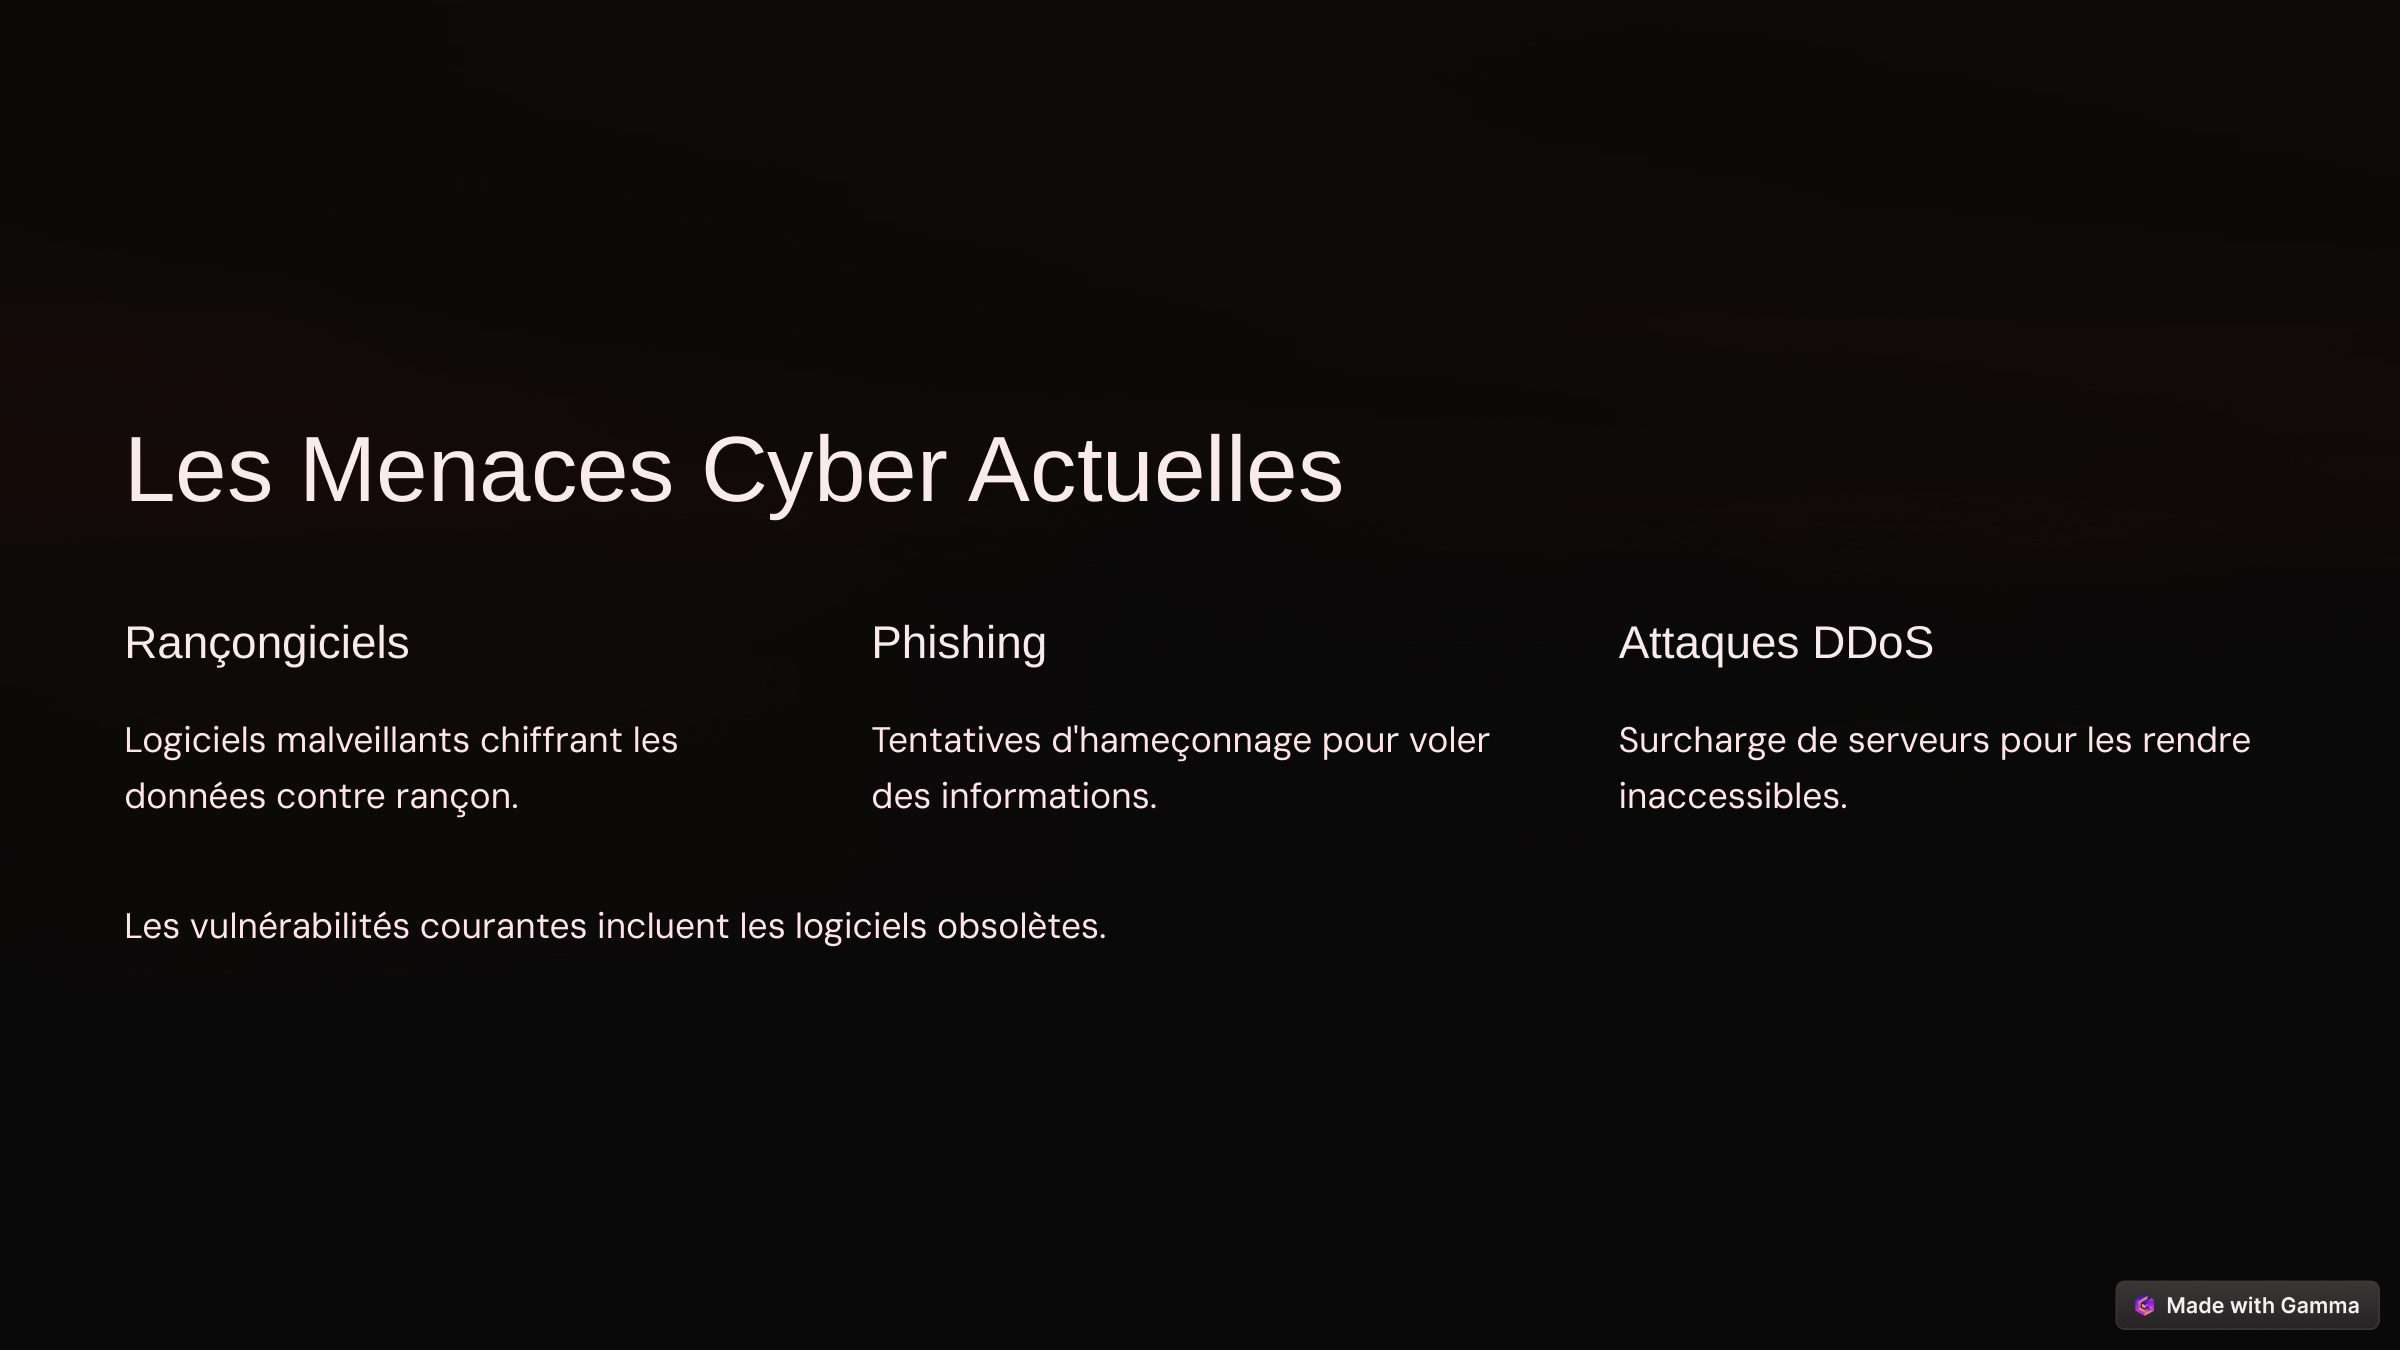

Les Menaces Cyber Actuelles
Rançongiciels
Phishing
Attaques DDoS
Logiciels malveillants chiffrant les données contre rançon.
Tentatives d'hameçonnage pour voler des informations.
Surcharge de serveurs pour les rendre inaccessibles.
Les vulnérabilités courantes incluent les logiciels obsolètes.